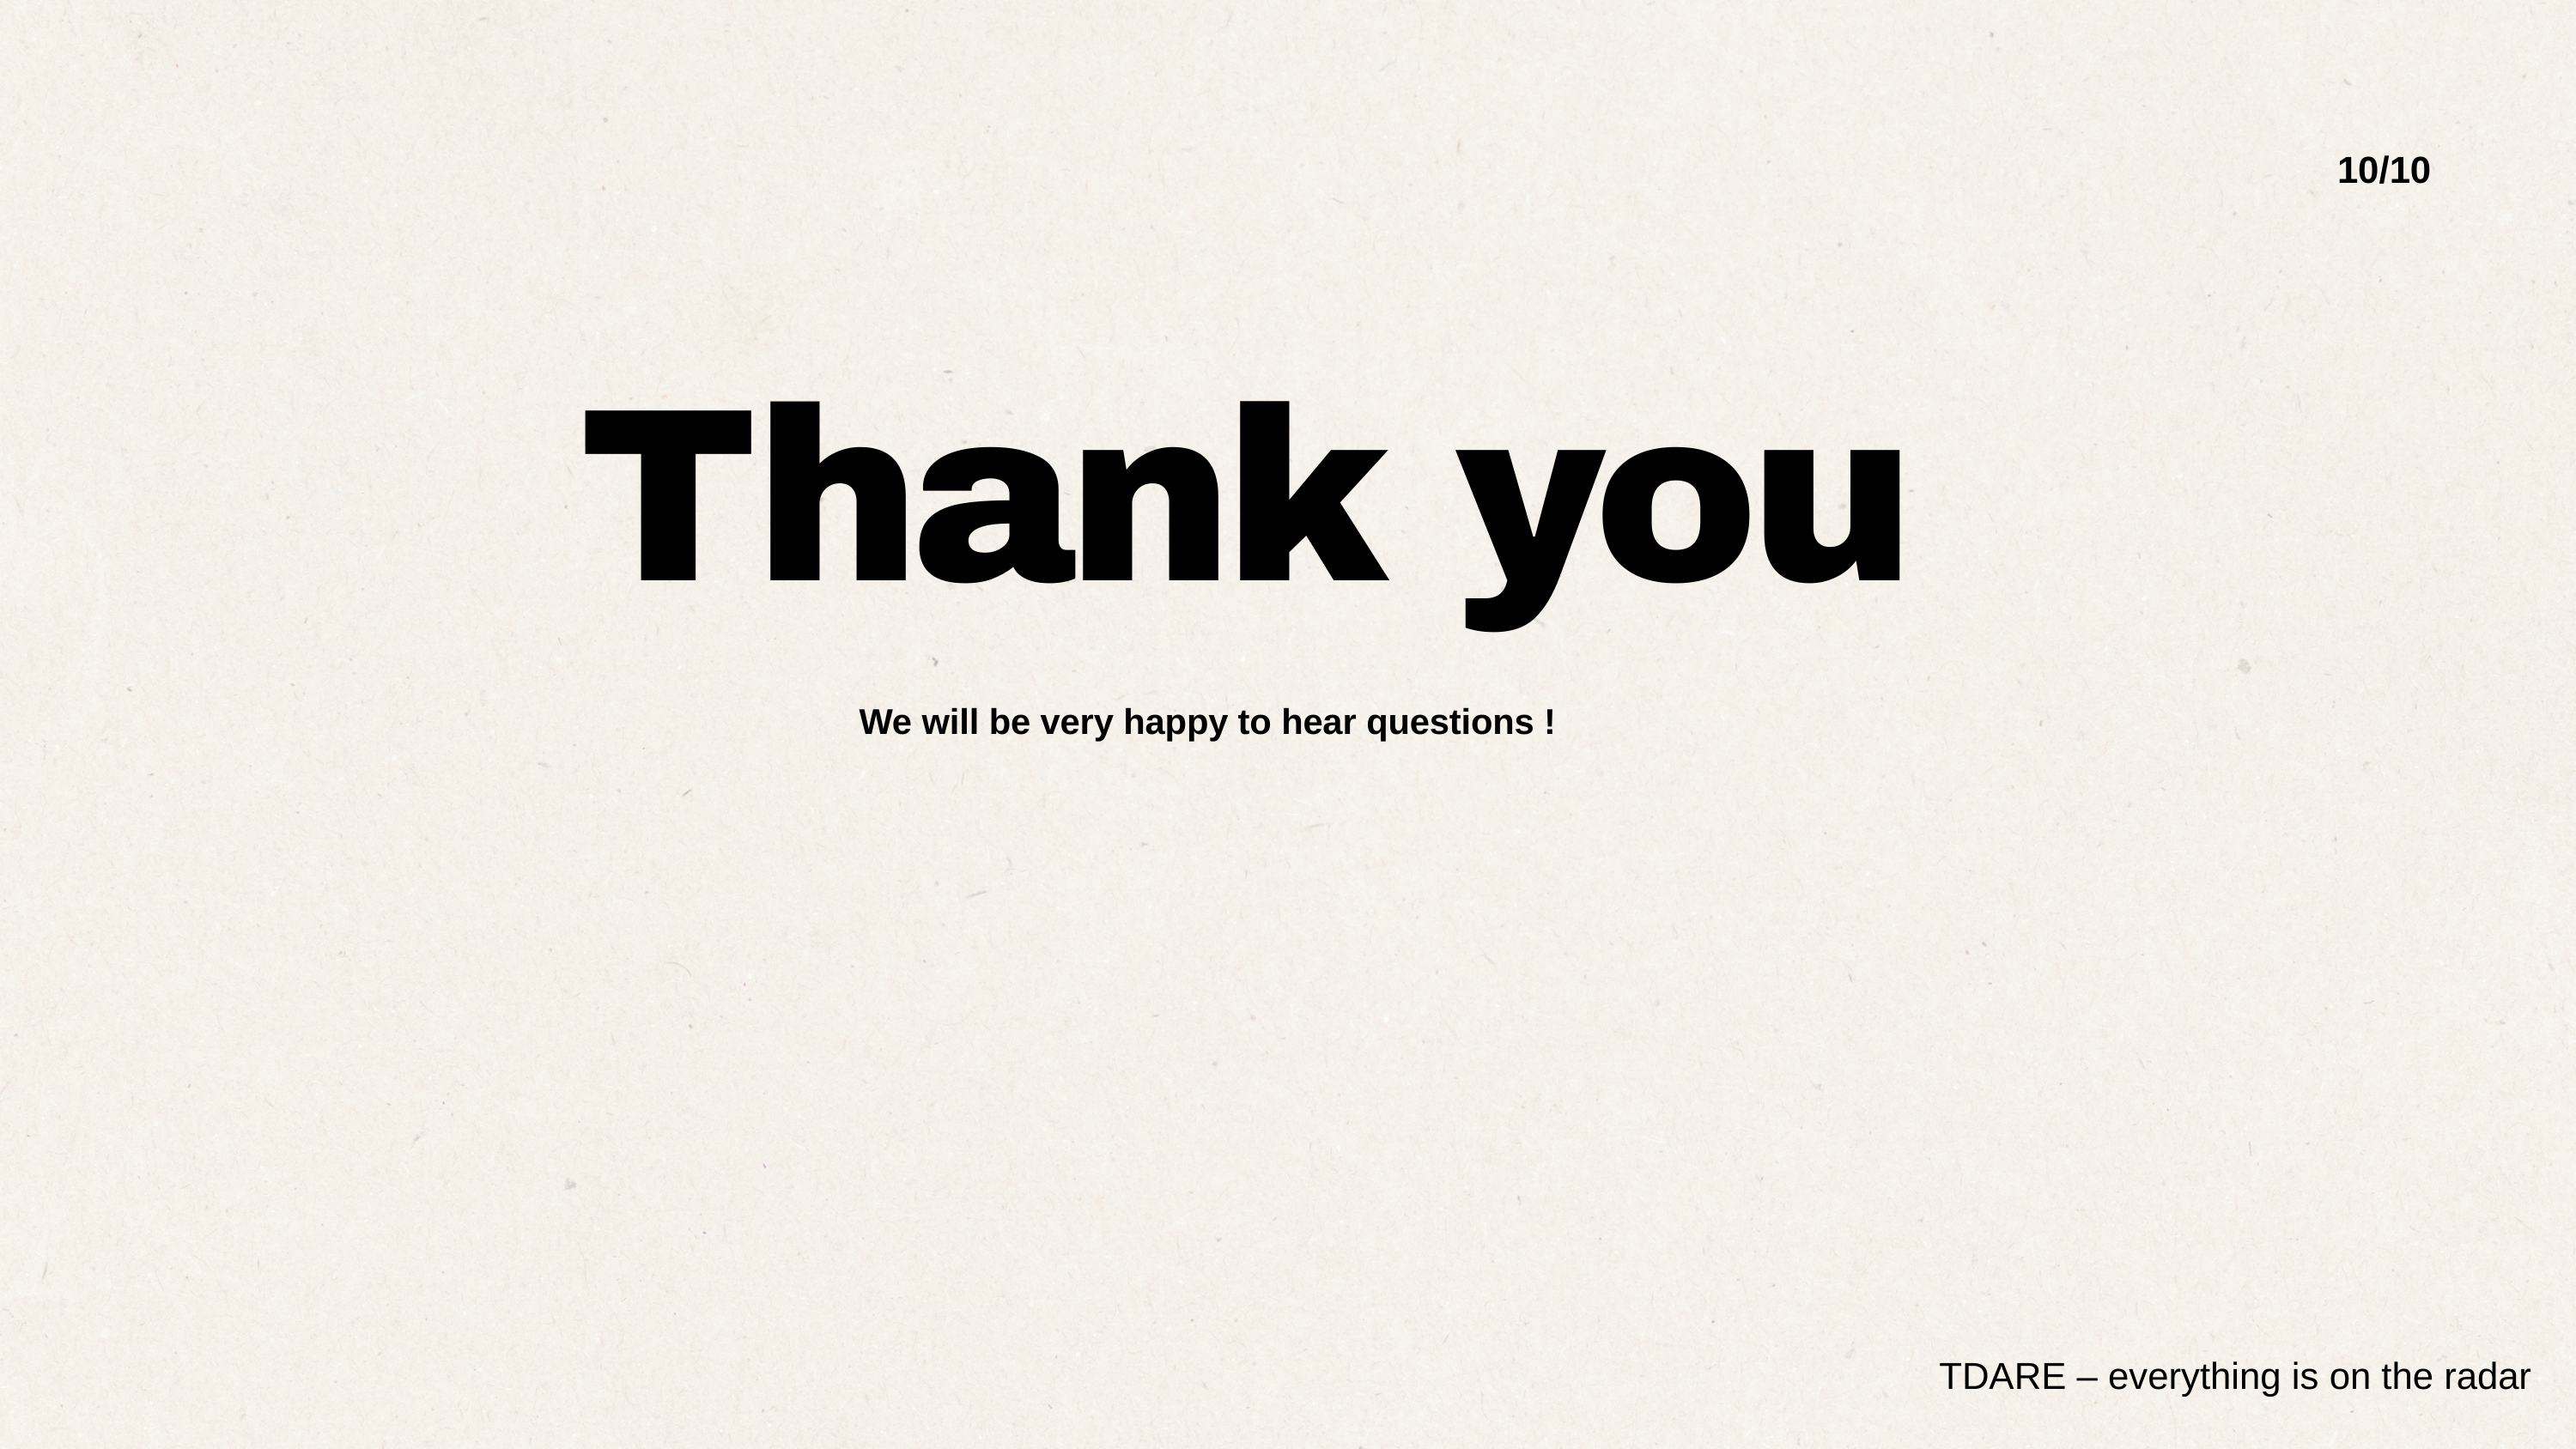

10/10
Thank you
We will be very happy to hear questions !
TDARE – everything is on the radar